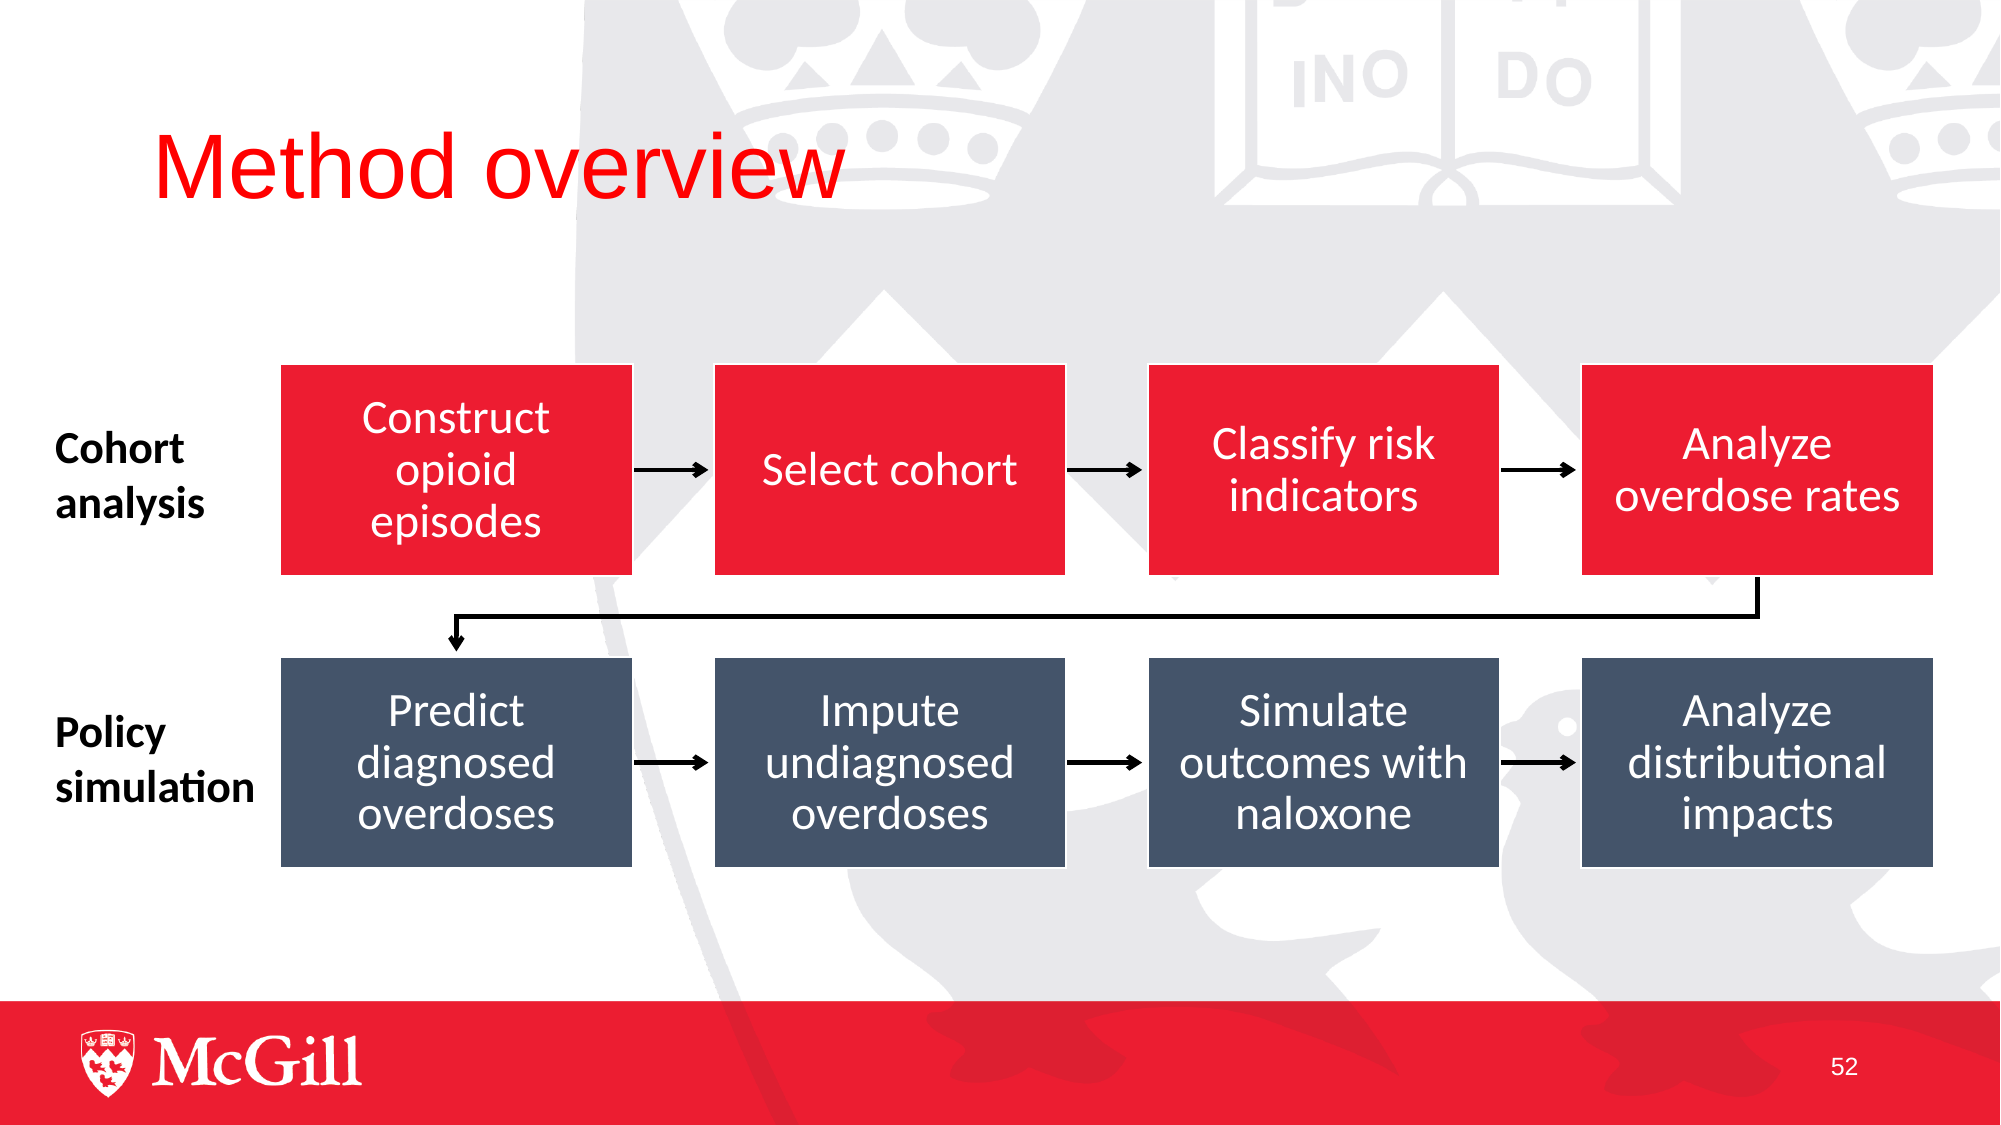

# Method overview

Construct opioid episodes

Select cohort

Classify risk indicators

Analyze overdose rates

Predict diagnosed overdoses

Impute undiagnosed overdoses

Simulate outcomes with naloxone
Analyze distributional impacts
Cohort analysis
Policy simulation
52